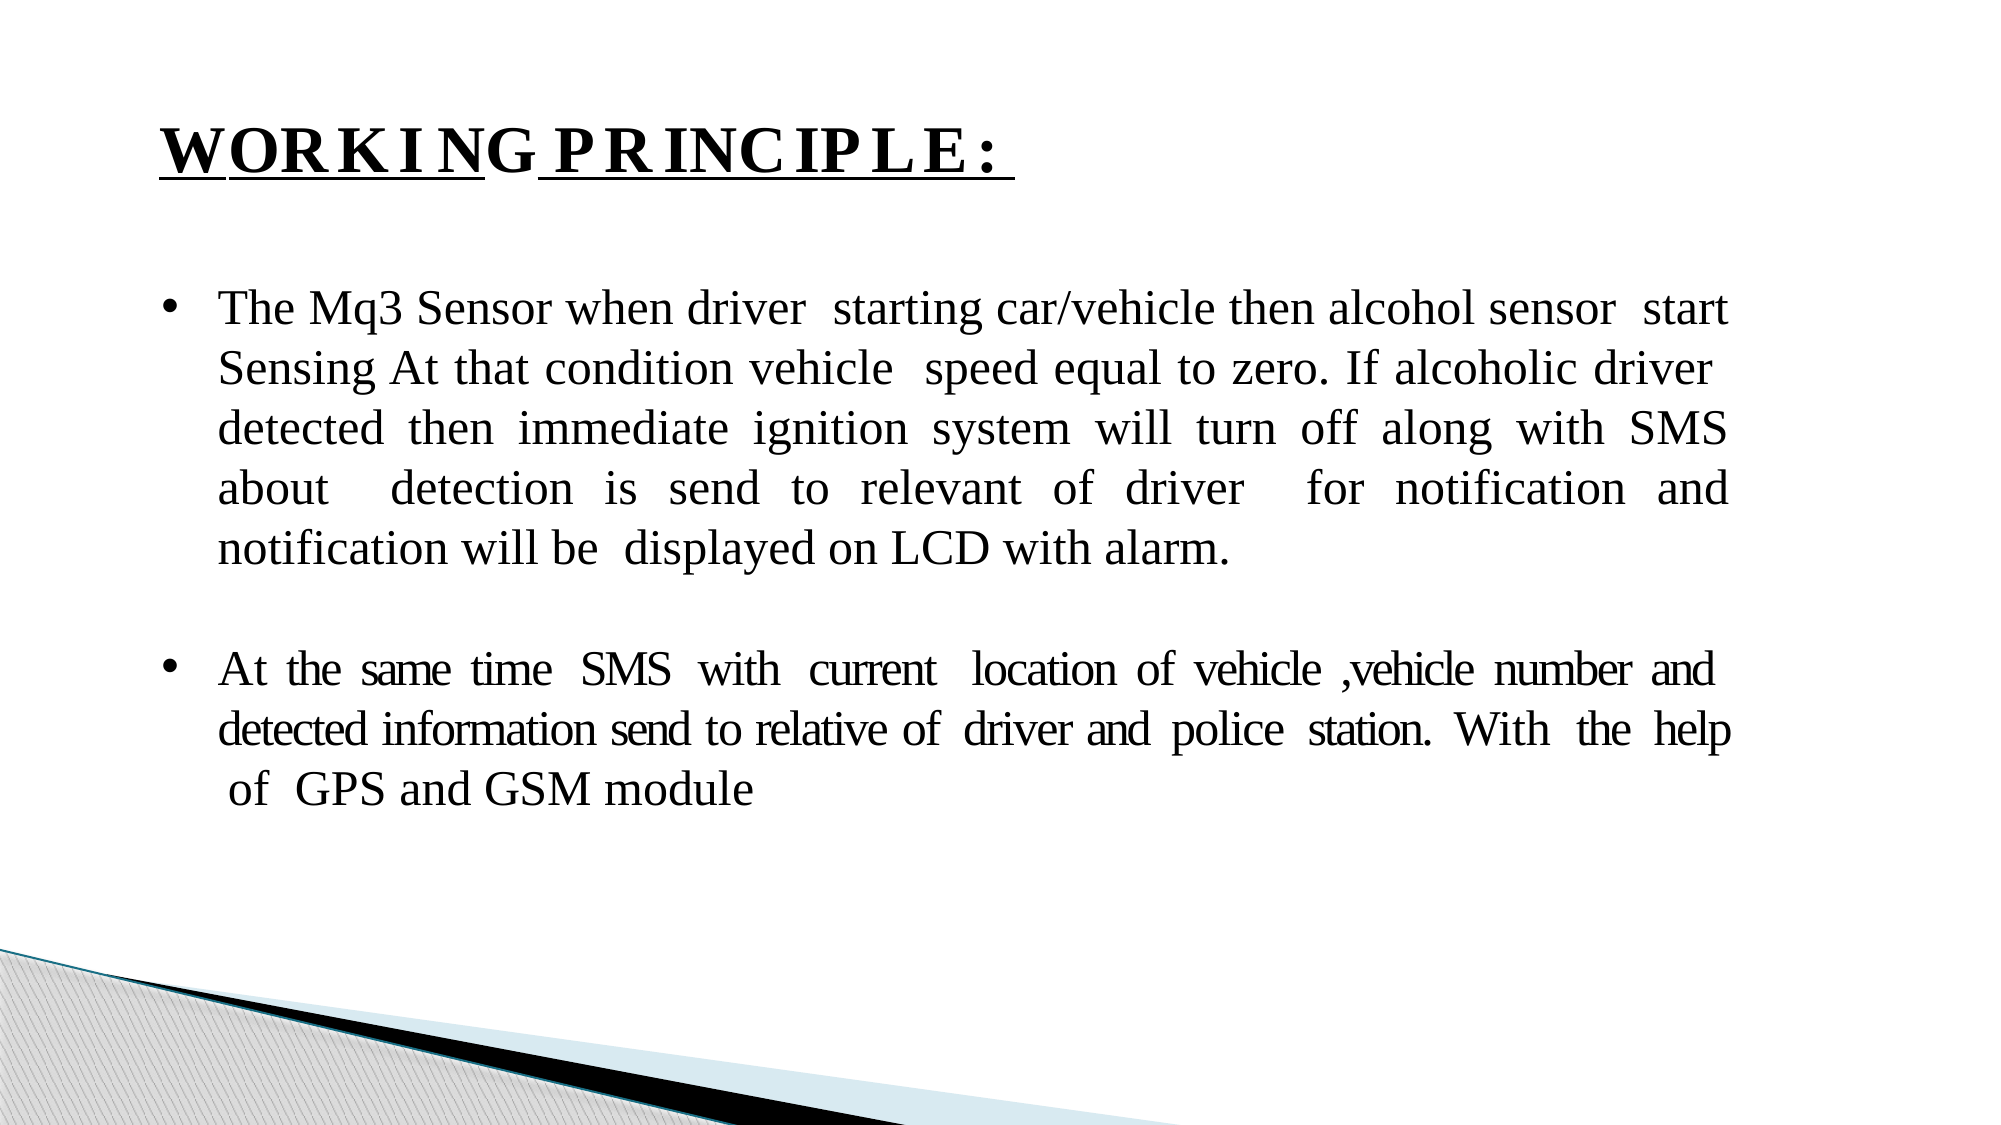

WOR   K I NG P  R    INC IP  L  E             :
The Mq3 Sensor when driver  starting car/vehicle then alcohol sensor  start Sensing At that condition vehicle  speed equal to zero. If alcoholic driver  detected then immediate ignition system will turn off along with SMS about  detection is send to relevant of driver  for notification and notification will be  displayed on LCD with alarm.

At the same time SMS with current  location of vehicle ,vehicle number and  detected information send to relative of  driver and police station. With the help  of  GPS and GSM module